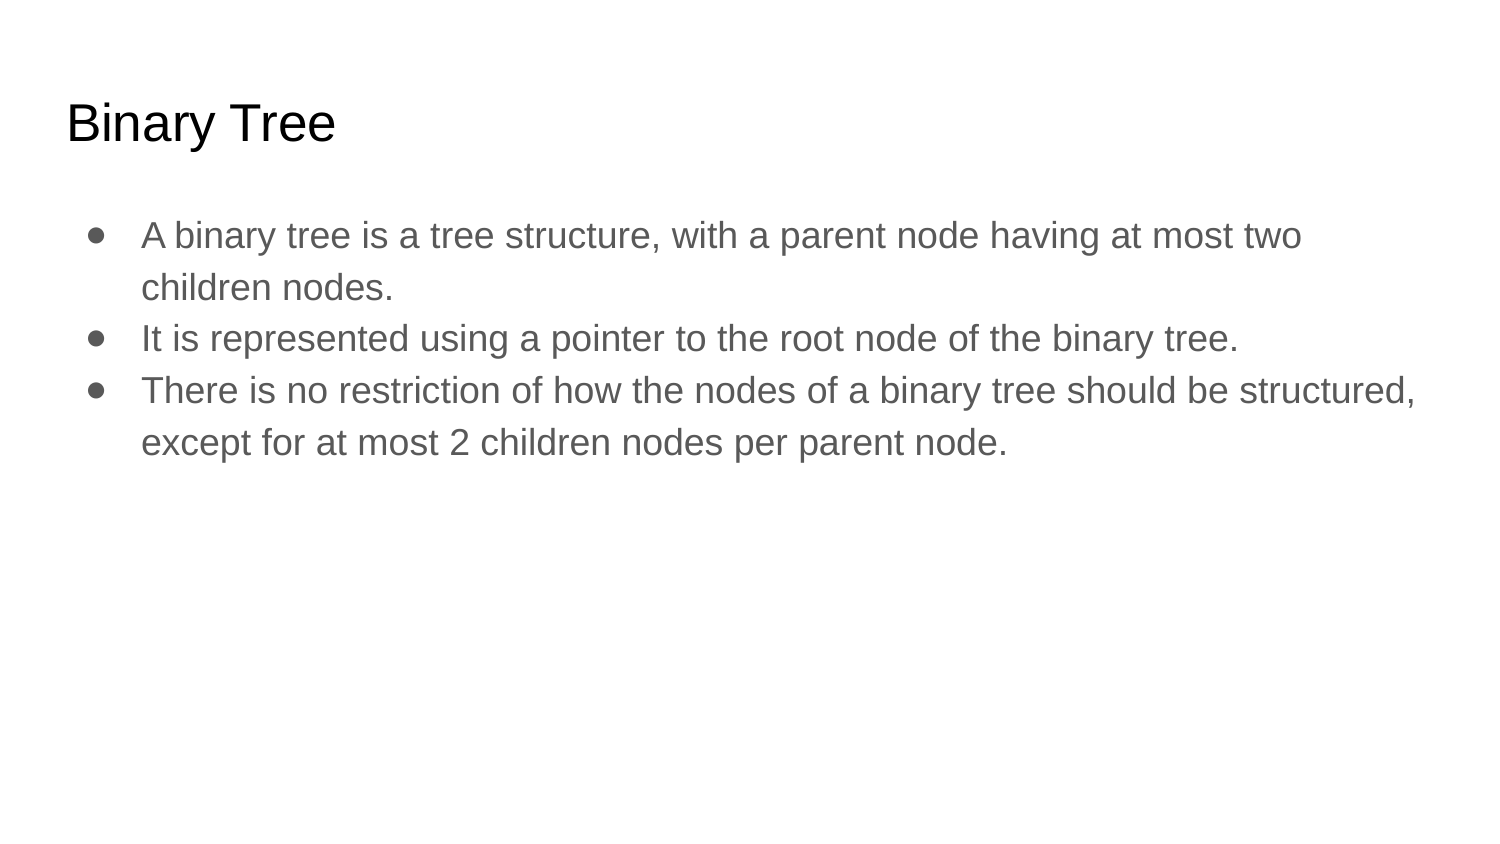

# Binary Tree
A binary tree is a tree structure, with a parent node having at most two children nodes.
It is represented using a pointer to the root node of the binary tree.
There is no restriction of how the nodes of a binary tree should be structured, except for at most 2 children nodes per parent node.